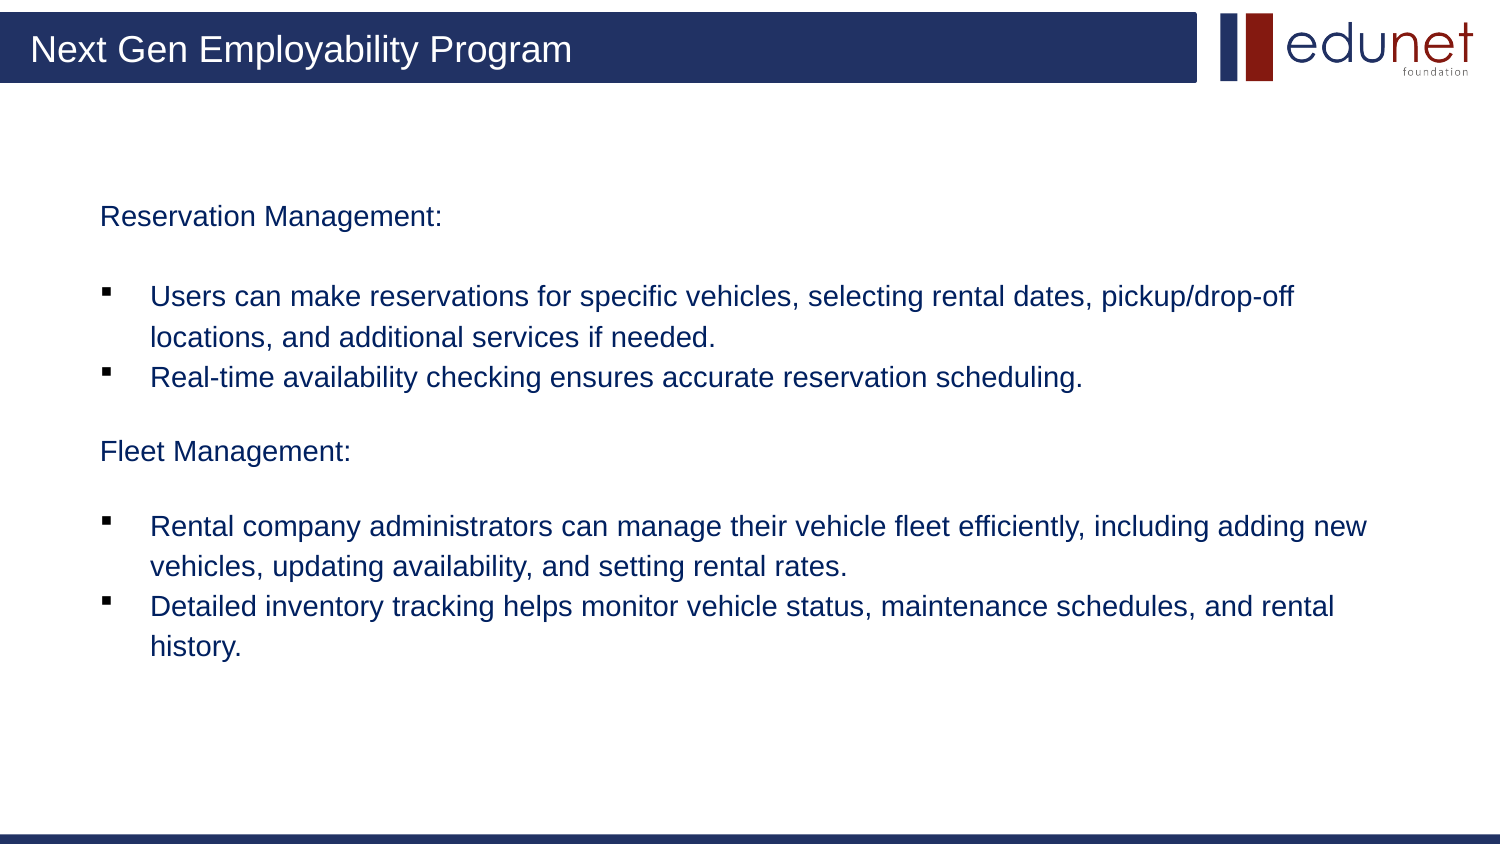

Reservation Management:

Users can make reservations for specific vehicles, selecting rental dates, pickup/drop-off locations, and additional services if needed.
Real-time availability checking ensures accurate reservation scheduling.

Fleet Management:

Rental company administrators can manage their vehicle fleet efficiently, including adding new vehicles, updating availability, and setting rental rates.
Detailed inventory tracking helps monitor vehicle status, maintenance schedules, and rental history.